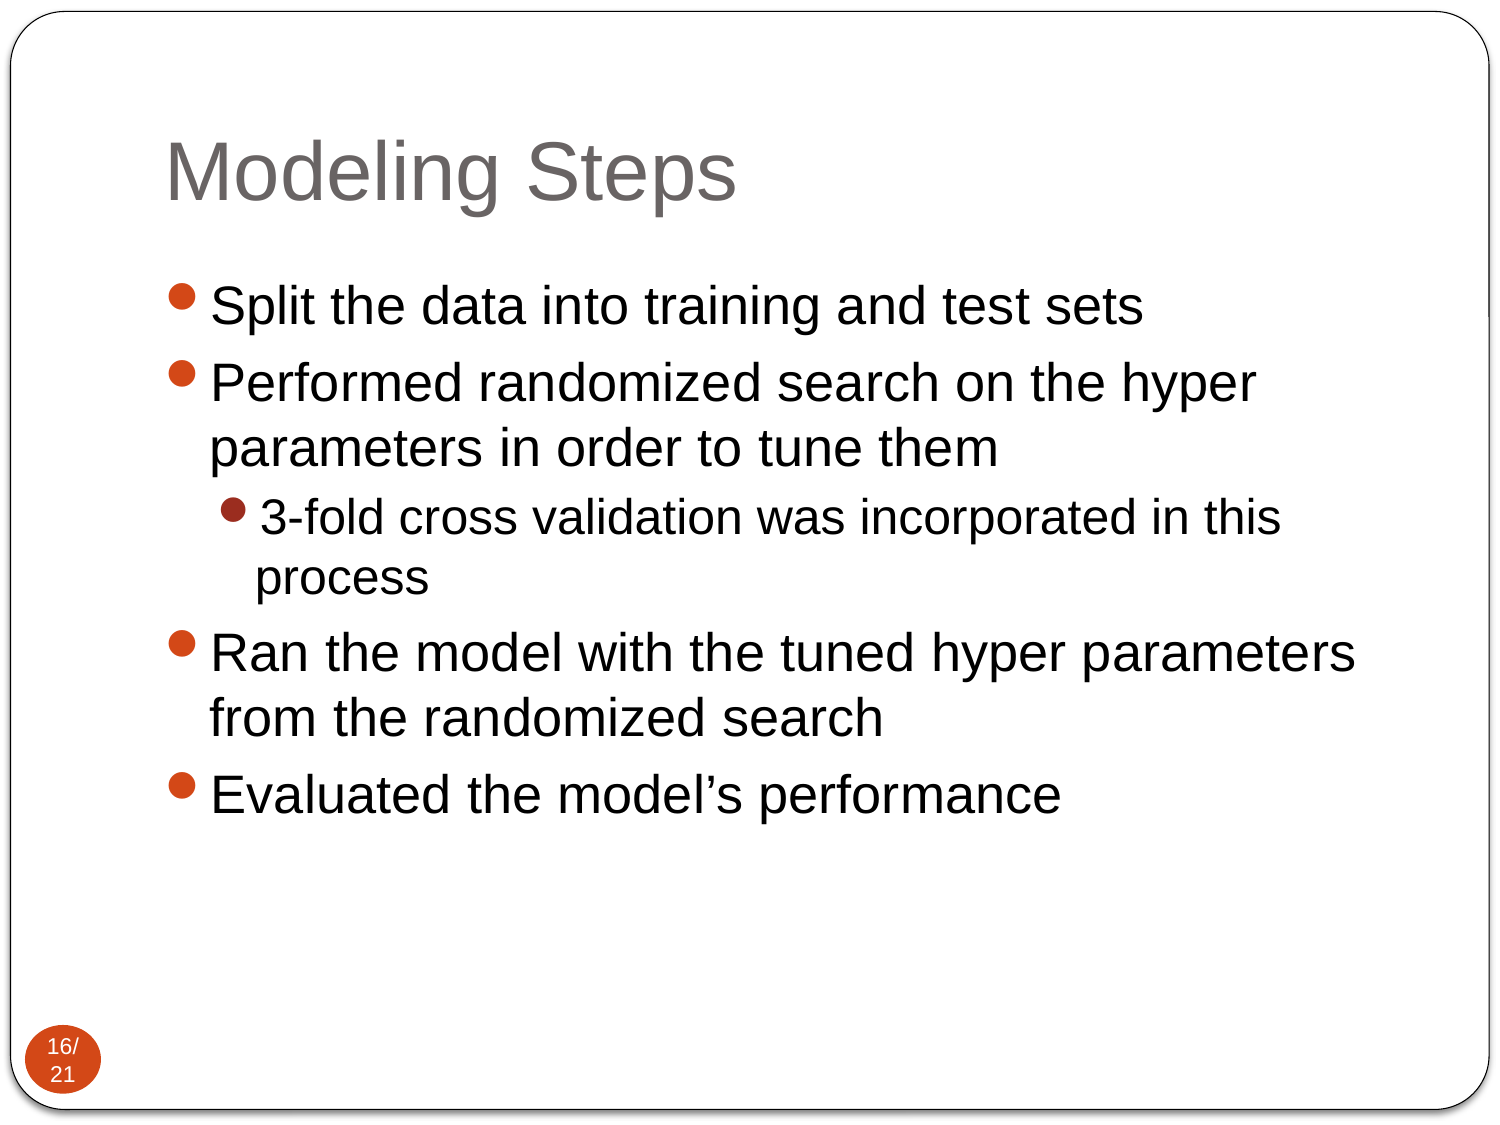

# Modeling Steps
Split the data into training and test sets
Performed randomized search on the hyper parameters in order to tune them
3-fold cross validation was incorporated in this process
Ran the model with the tuned hyper parameters from the randomized search
Evaluated the model’s performance

16/21